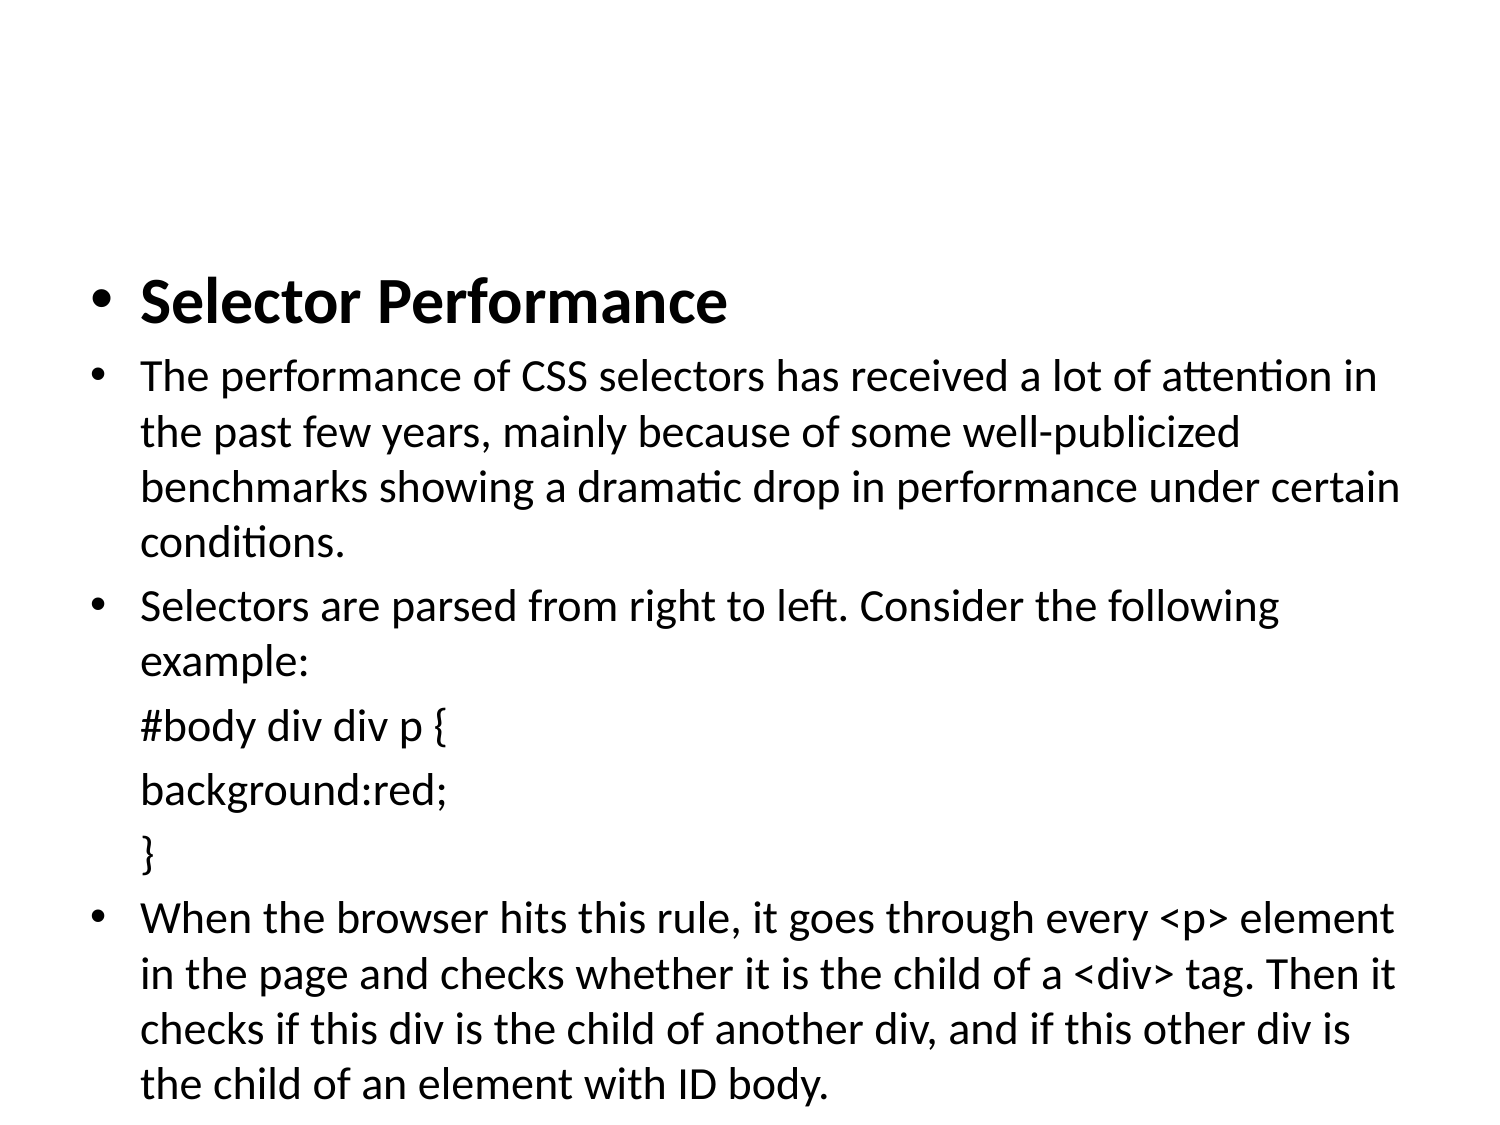

#
Selector Performance
The performance of CSS selectors has received a lot of attention in the past few years, mainly because of some well-publicized benchmarks showing a dramatic drop in performance under certain conditions.
Selectors are parsed from right to left. Consider the following example:
	#body div div p {
	background:red;
	}
When the browser hits this rule, it goes through every <p> element in the page and checks whether it is the child of a <div> tag. Then it checks if this div is the child of another div, and if this other div is the child of an element with ID body.